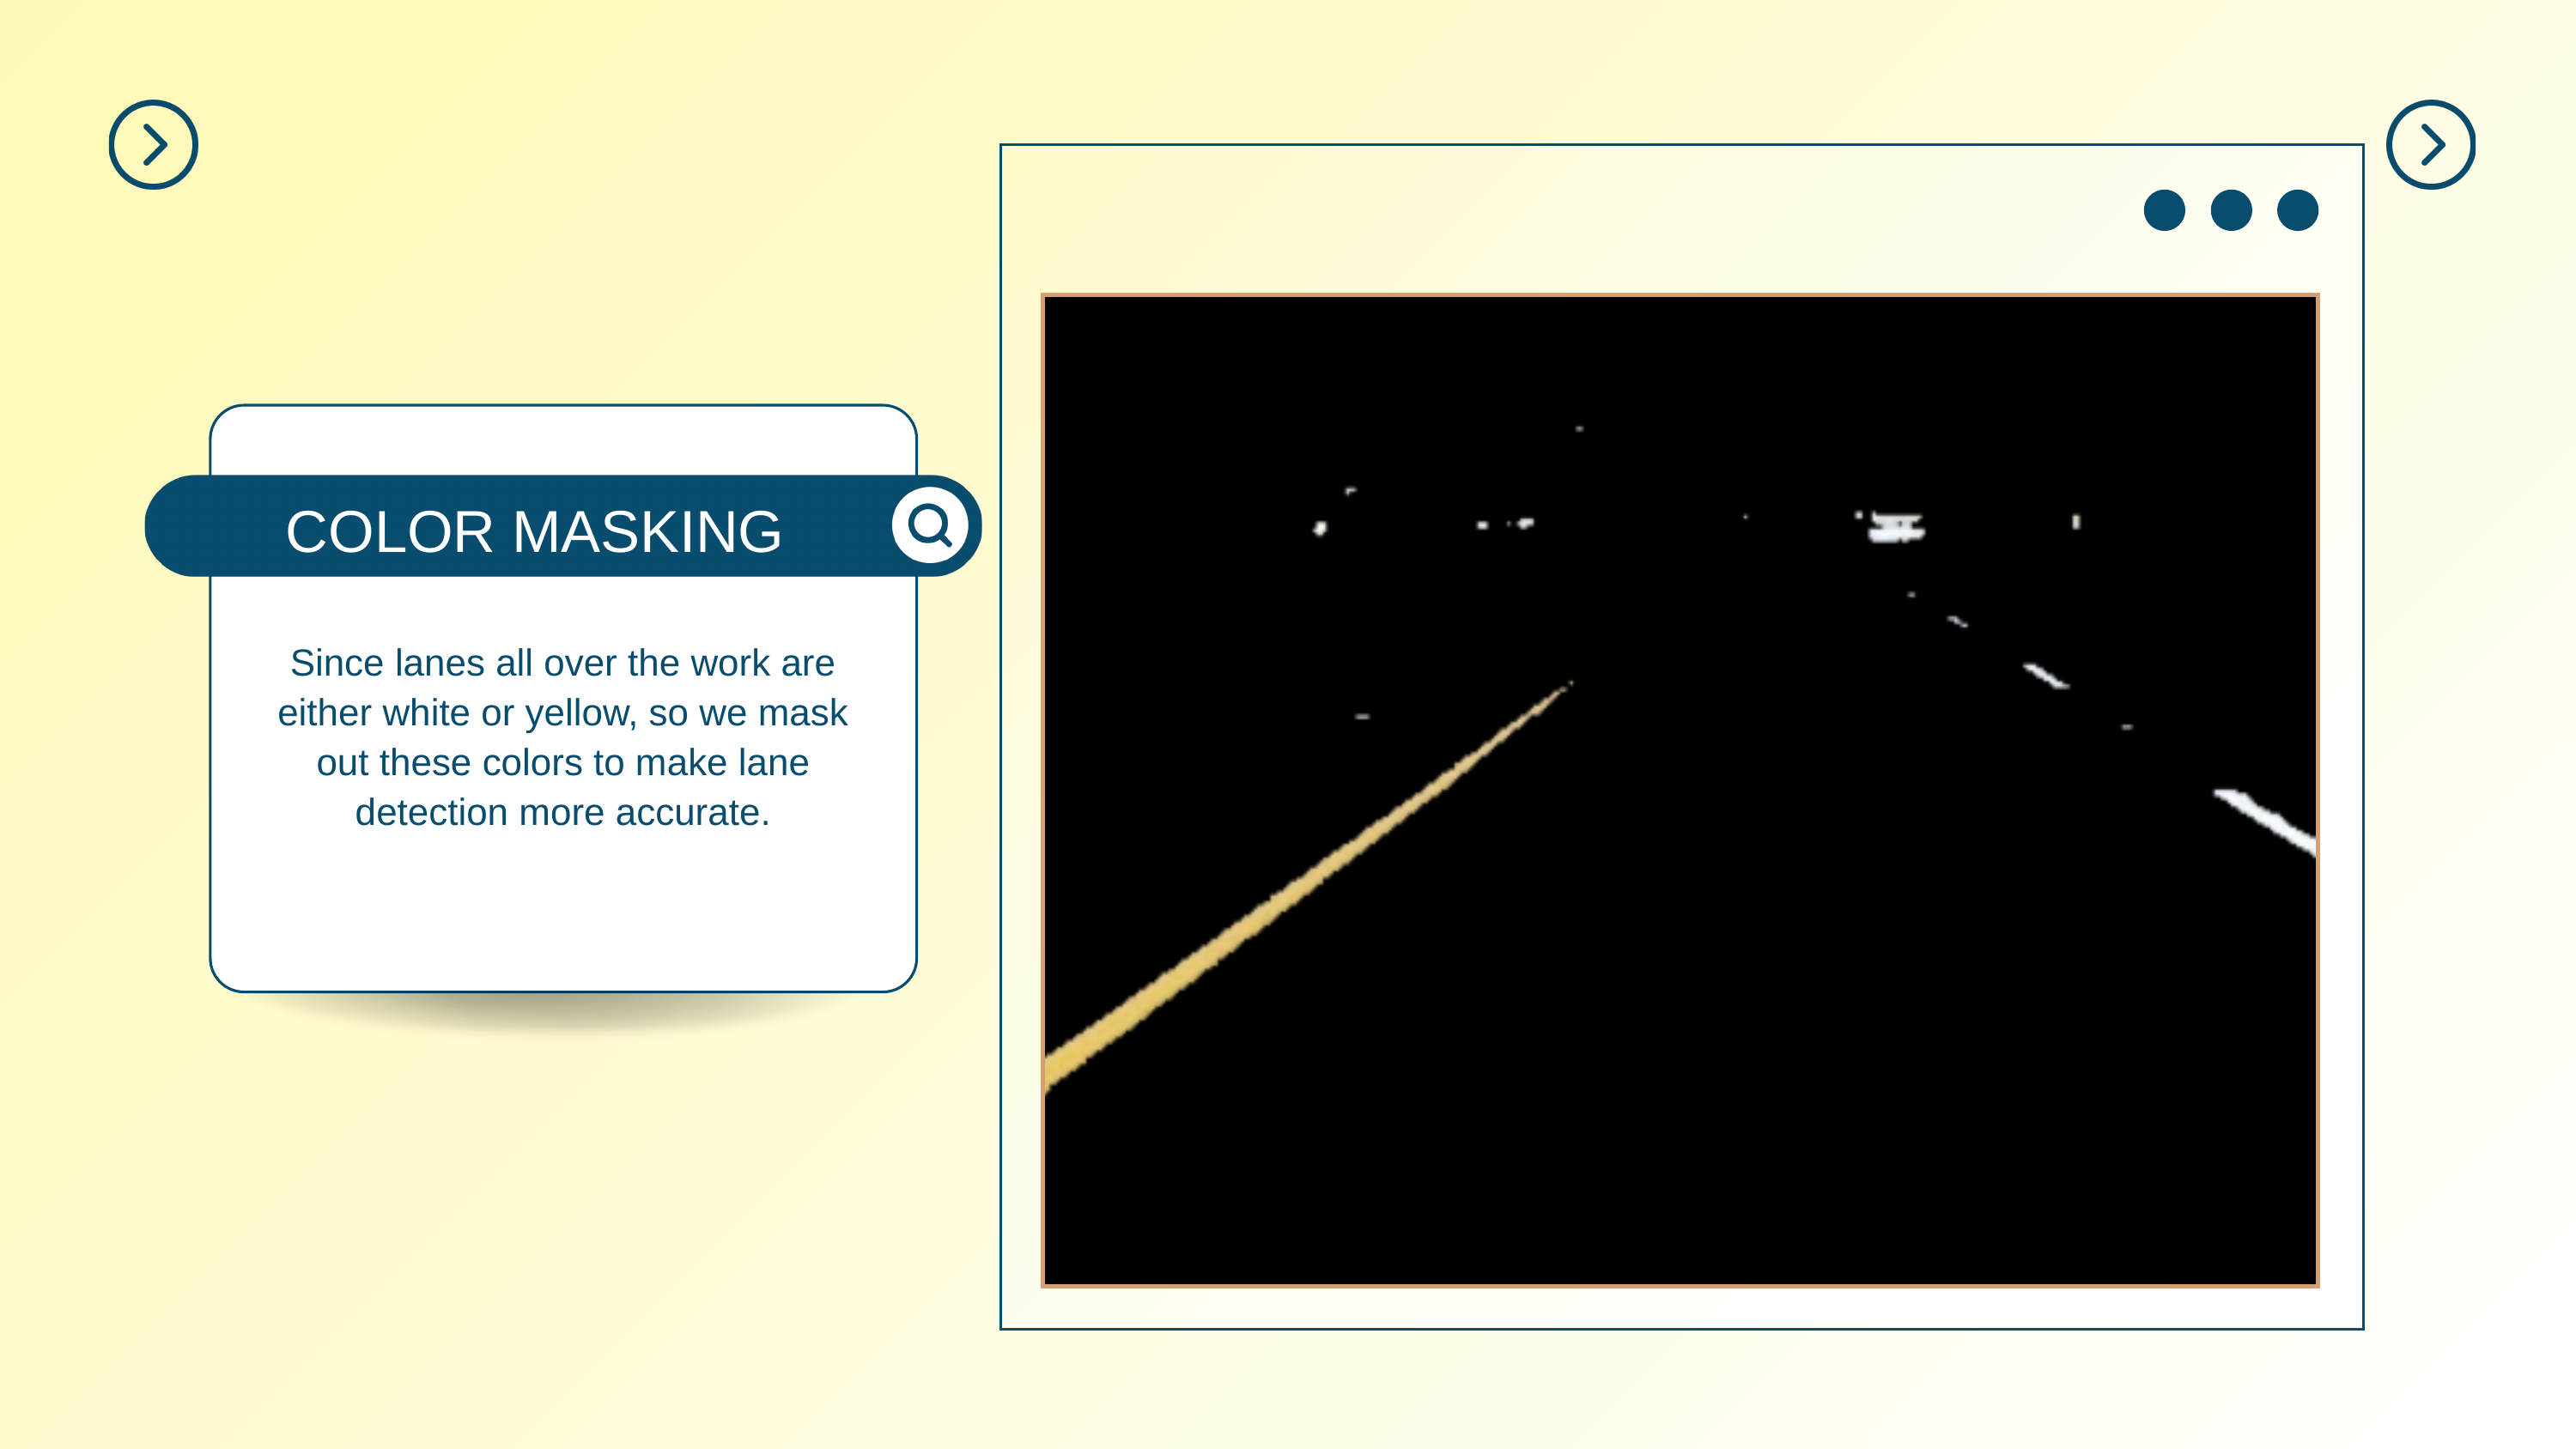

COLOR MASKING
Since lanes all over the work are either white or yellow, so we mask out these colors to make lane detection more accurate.